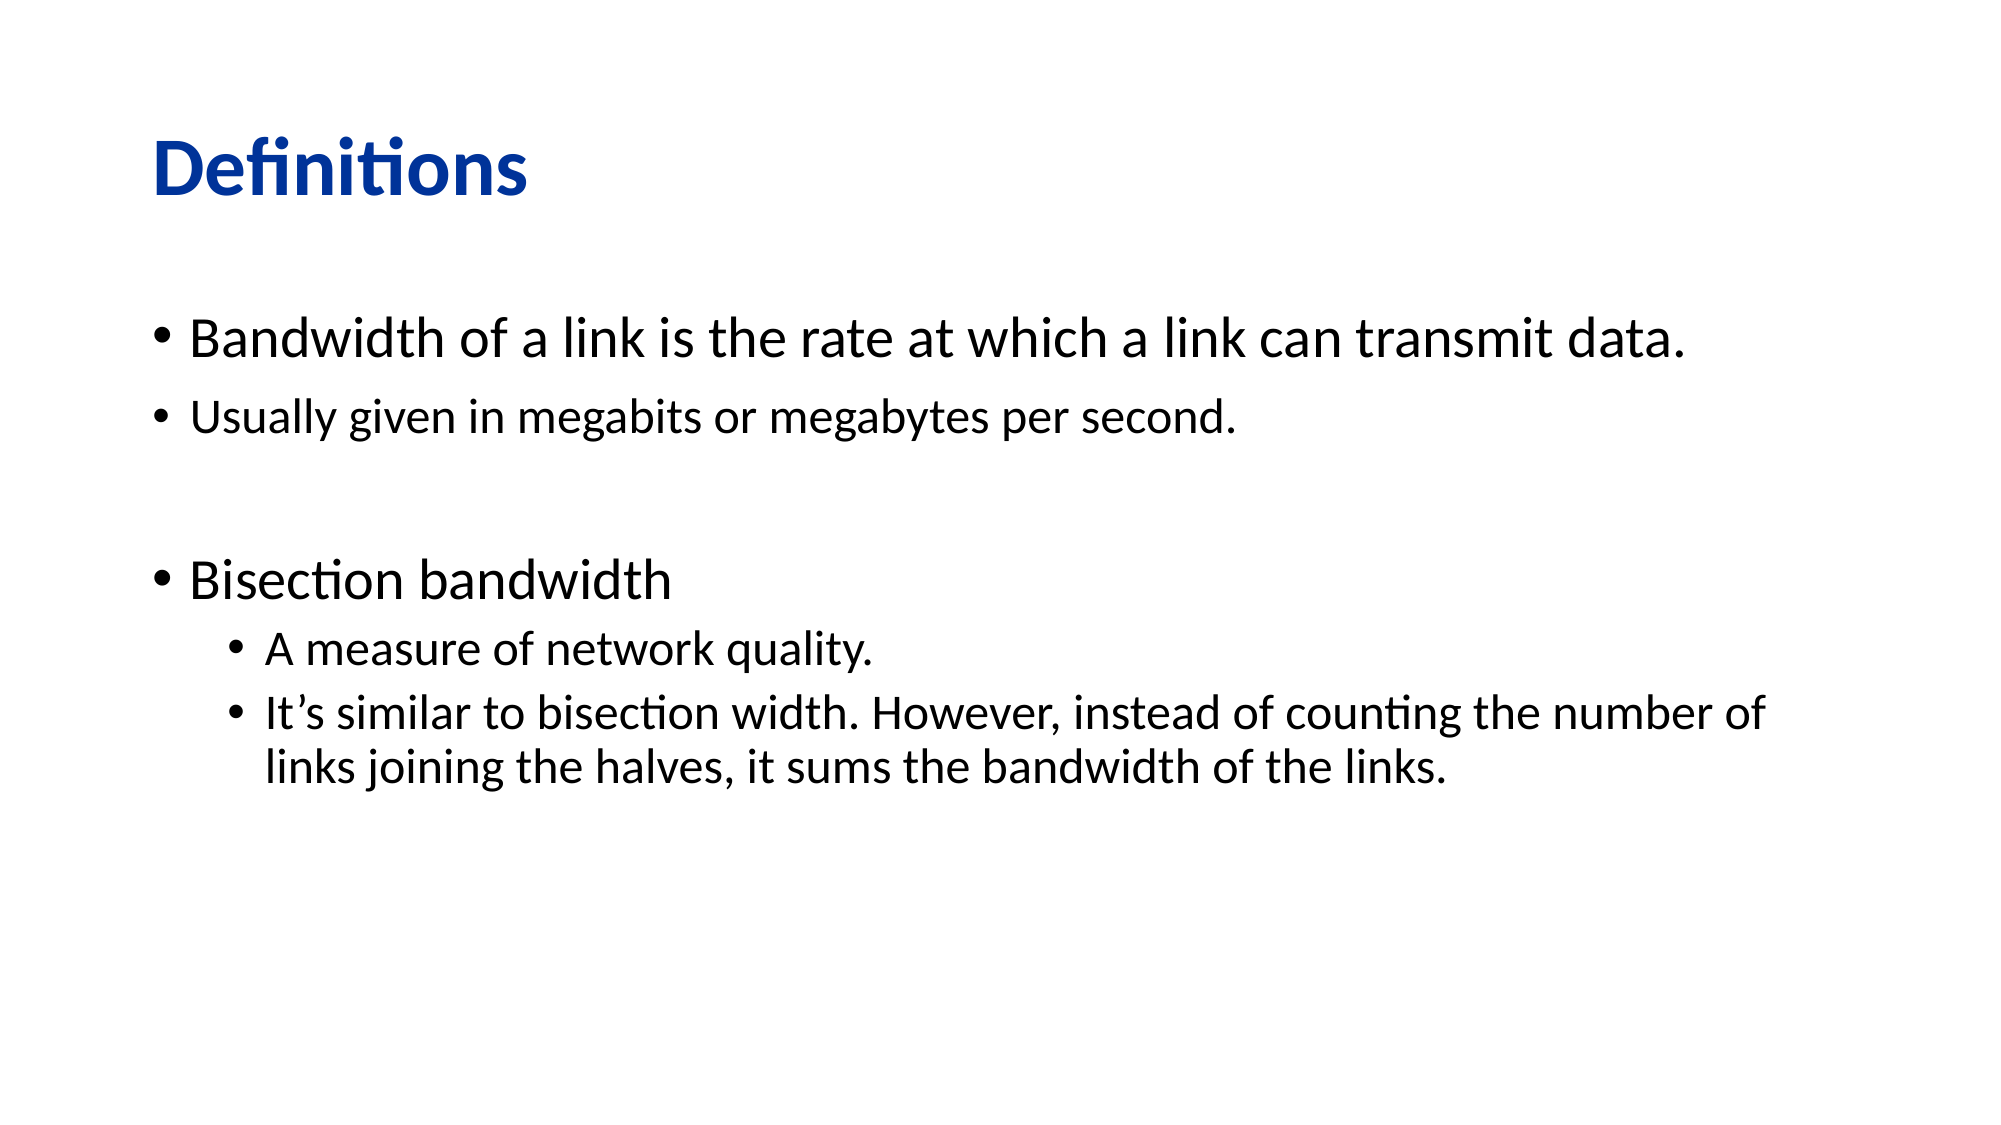

# Definitions
Bandwidth of a link is the rate at which a link can transmit data.
Usually given in megabits or megabytes per second.

Bisection bandwidth
A measure of network quality.
It’s similar to bisection width. However, instead of counting the number of links joining the halves, it sums the bandwidth of the links.